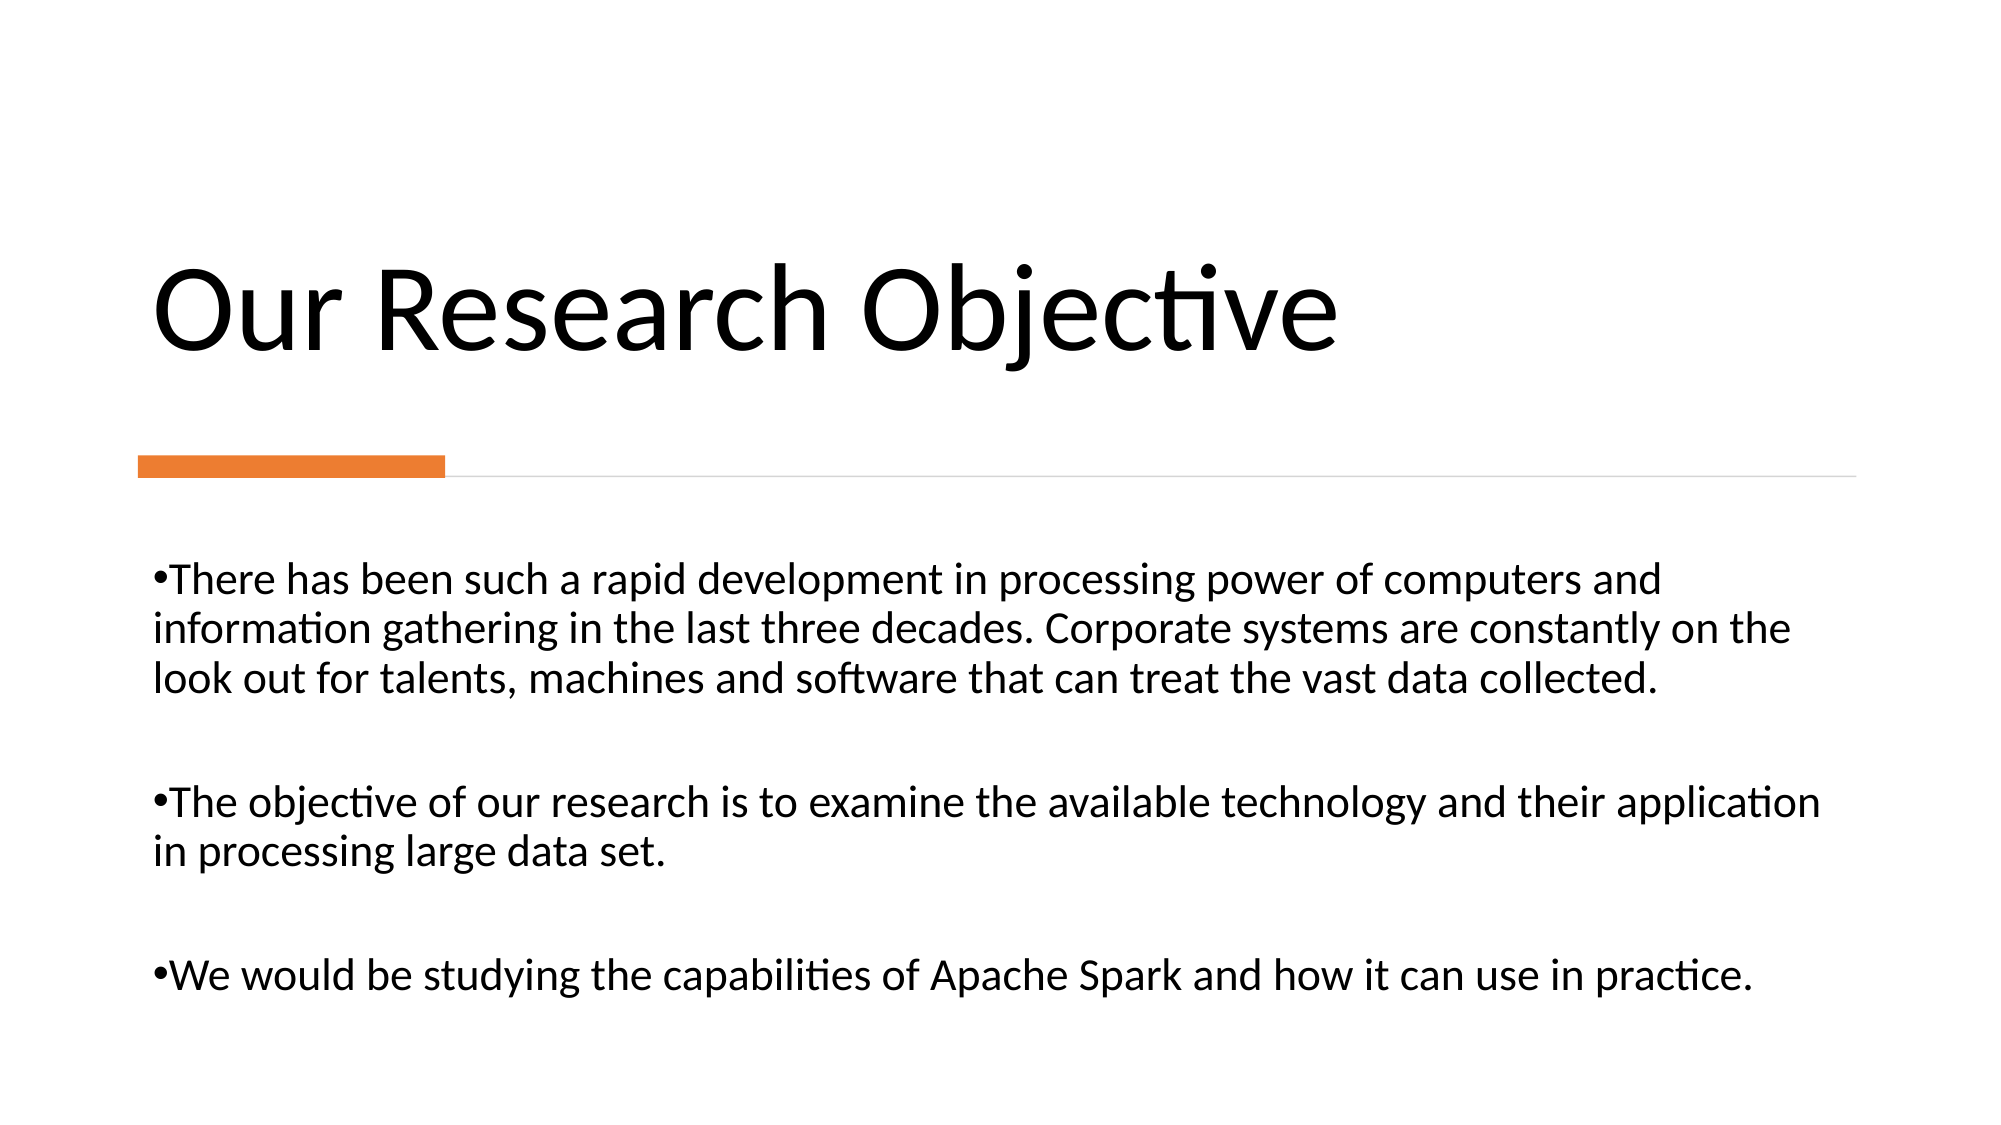

# Our Research Objective

There has been such a rapid development in processing power of computers and information gathering in the last three decades. Corporate systems are constantly on the look out for talents, machines and software that can treat the vast data collected.

The objective of our research is to examine the available technology and their application in processing large data set.

We would be studying the capabilities of Apache Spark and how it can use in practice.